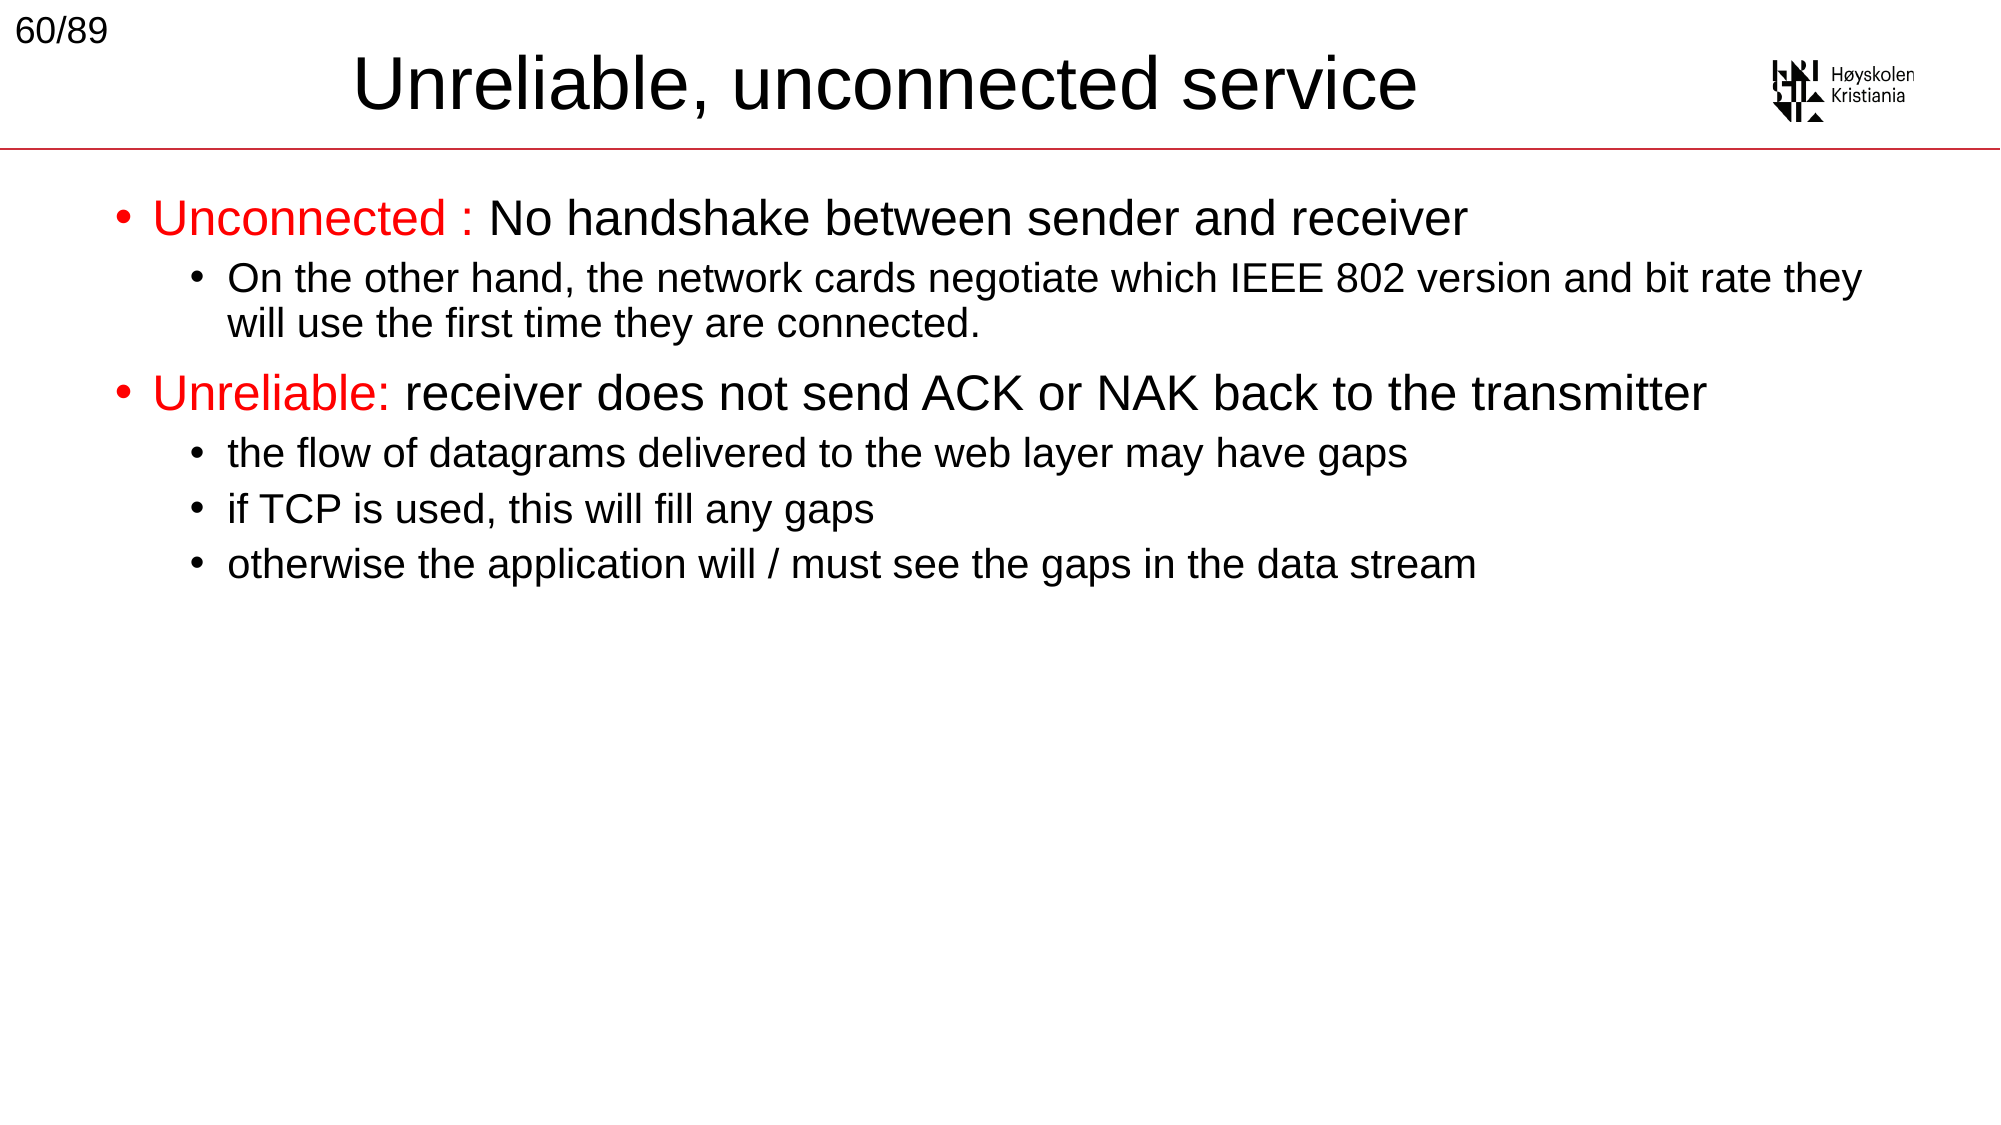

60/89
# Unreliable, unconnected service
Unconnected : No handshake between sender and receiver
On the other hand, the network cards negotiate which IEEE 802 version and bit rate they will use the first time they are connected.
Unreliable: receiver does not send ACK or NAK back to the transmitter
the flow of datagrams delivered to the web layer may have gaps
if TCP is used, this will fill any gaps
otherwise the application will / must see the gaps in the data stream